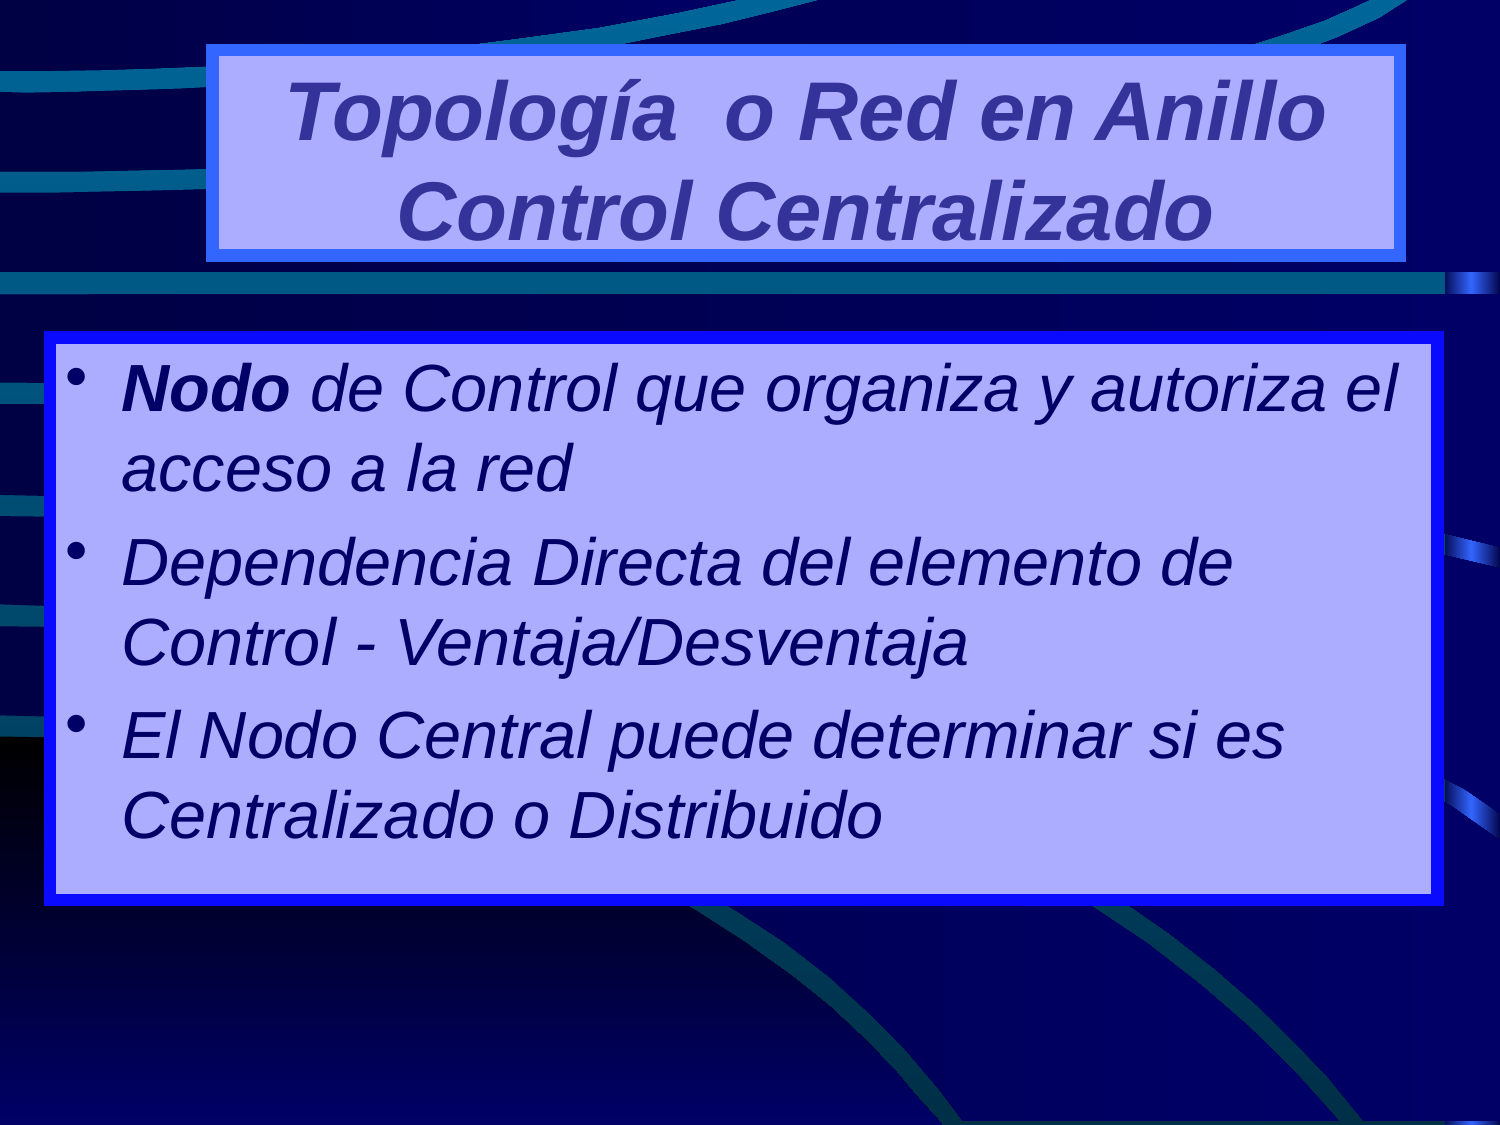

# Topología  o Red en Anillo Control Centralizado
Nodo de Control que organiza y autoriza el acceso a la red
Dependencia Directa del elemento de Control - Ventaja/Desventaja
El Nodo Central puede determinar si es Centralizado o Distribuido